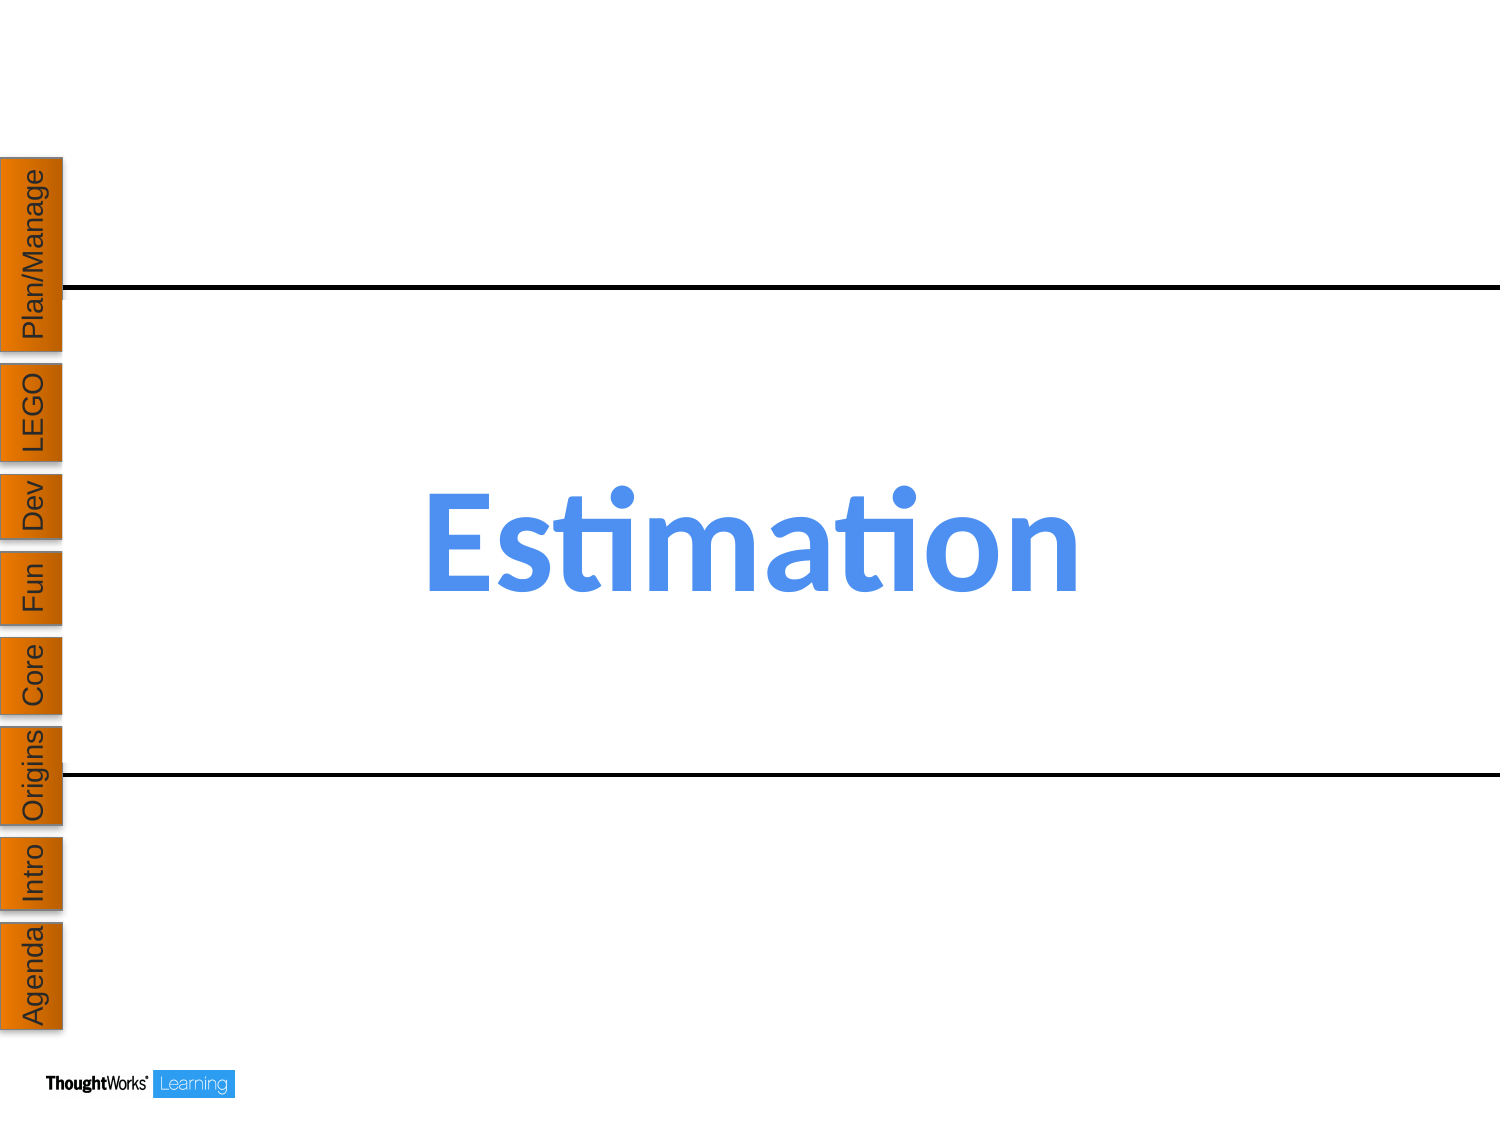

Plan/Manage
# Estimation
LEGO
Dev
Fun
Core
Origins
Intro
Agenda